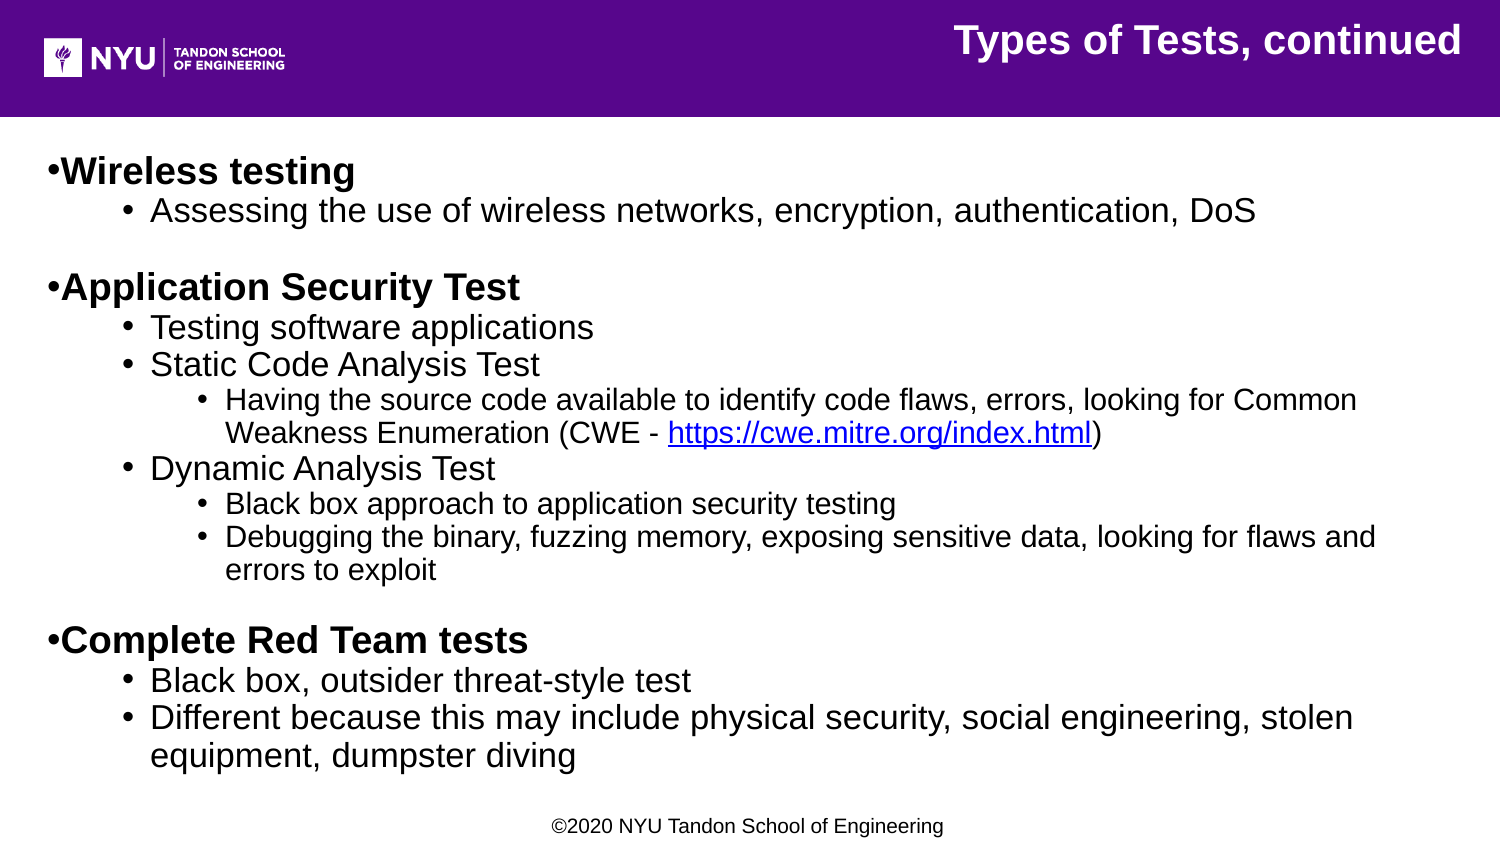

Types of Tests, continued
Wireless testing
Assessing the use of wireless networks, encryption, authentication, DoS

Application Security Test
Testing software applications
Static Code Analysis Test
Having the source code available to identify code flaws, errors, looking for Common Weakness Enumeration (CWE - https://cwe.mitre.org/index.html)
Dynamic Analysis Test
Black box approach to application security testing
Debugging the binary, fuzzing memory, exposing sensitive data, looking for flaws and errors to exploit

Complete Red Team tests
Black box, outsider threat-style test
Different because this may include physical security, social engineering, stolen equipment, dumpster diving